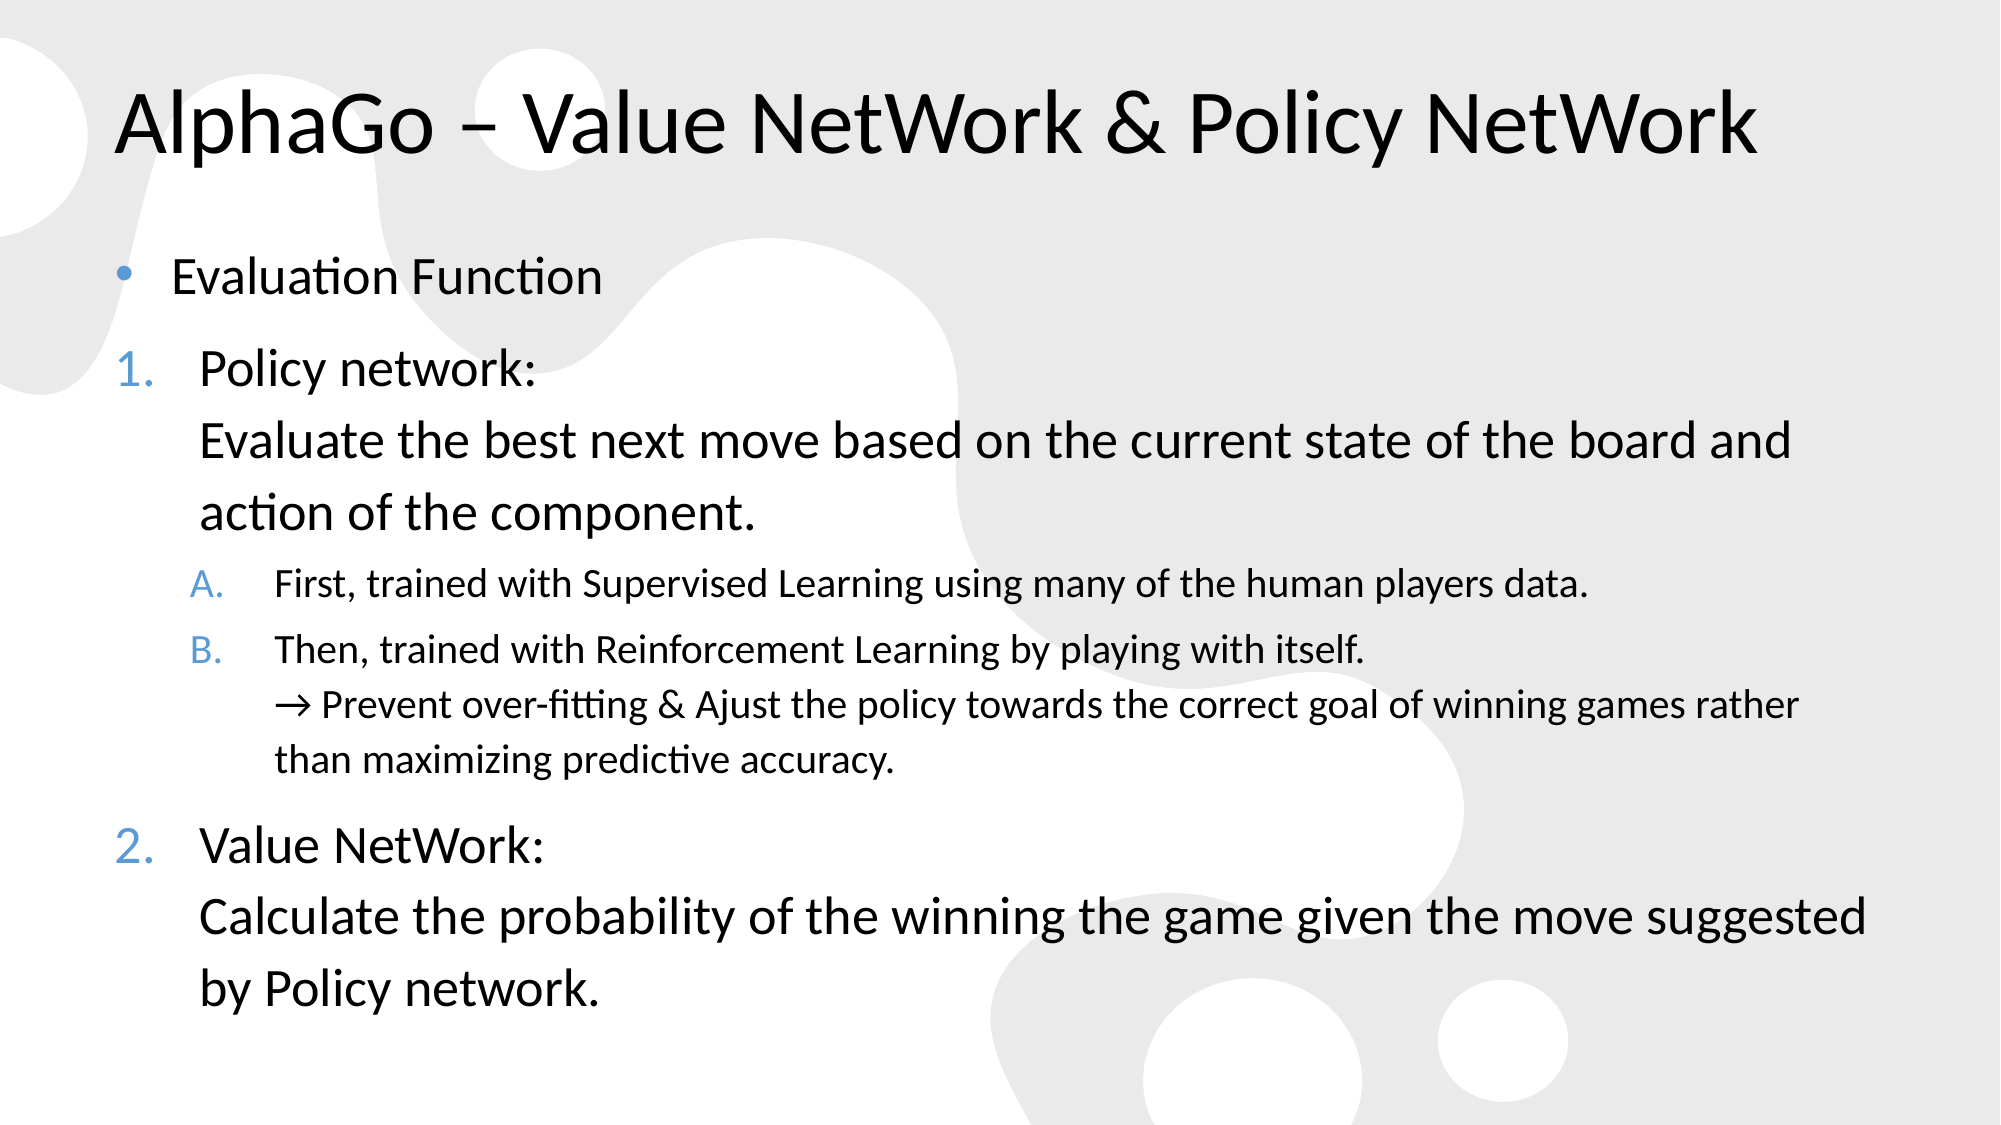

# AlphaGo – Value NetWork & Policy NetWork
Evaluation Function
Policy network:
Evaluate the best next move based on the current state of the board and action of the component.
First, trained with Supervised Learning using many of the human players data.
Then, trained with Reinforcement Learning by playing with itself.
→ Prevent over-fitting & Ajust the policy towards the correct goal of winning games rather than maximizing predictive accuracy.
Value NetWork:
Calculate the probability of the winning the game given the move suggested by Policy network.